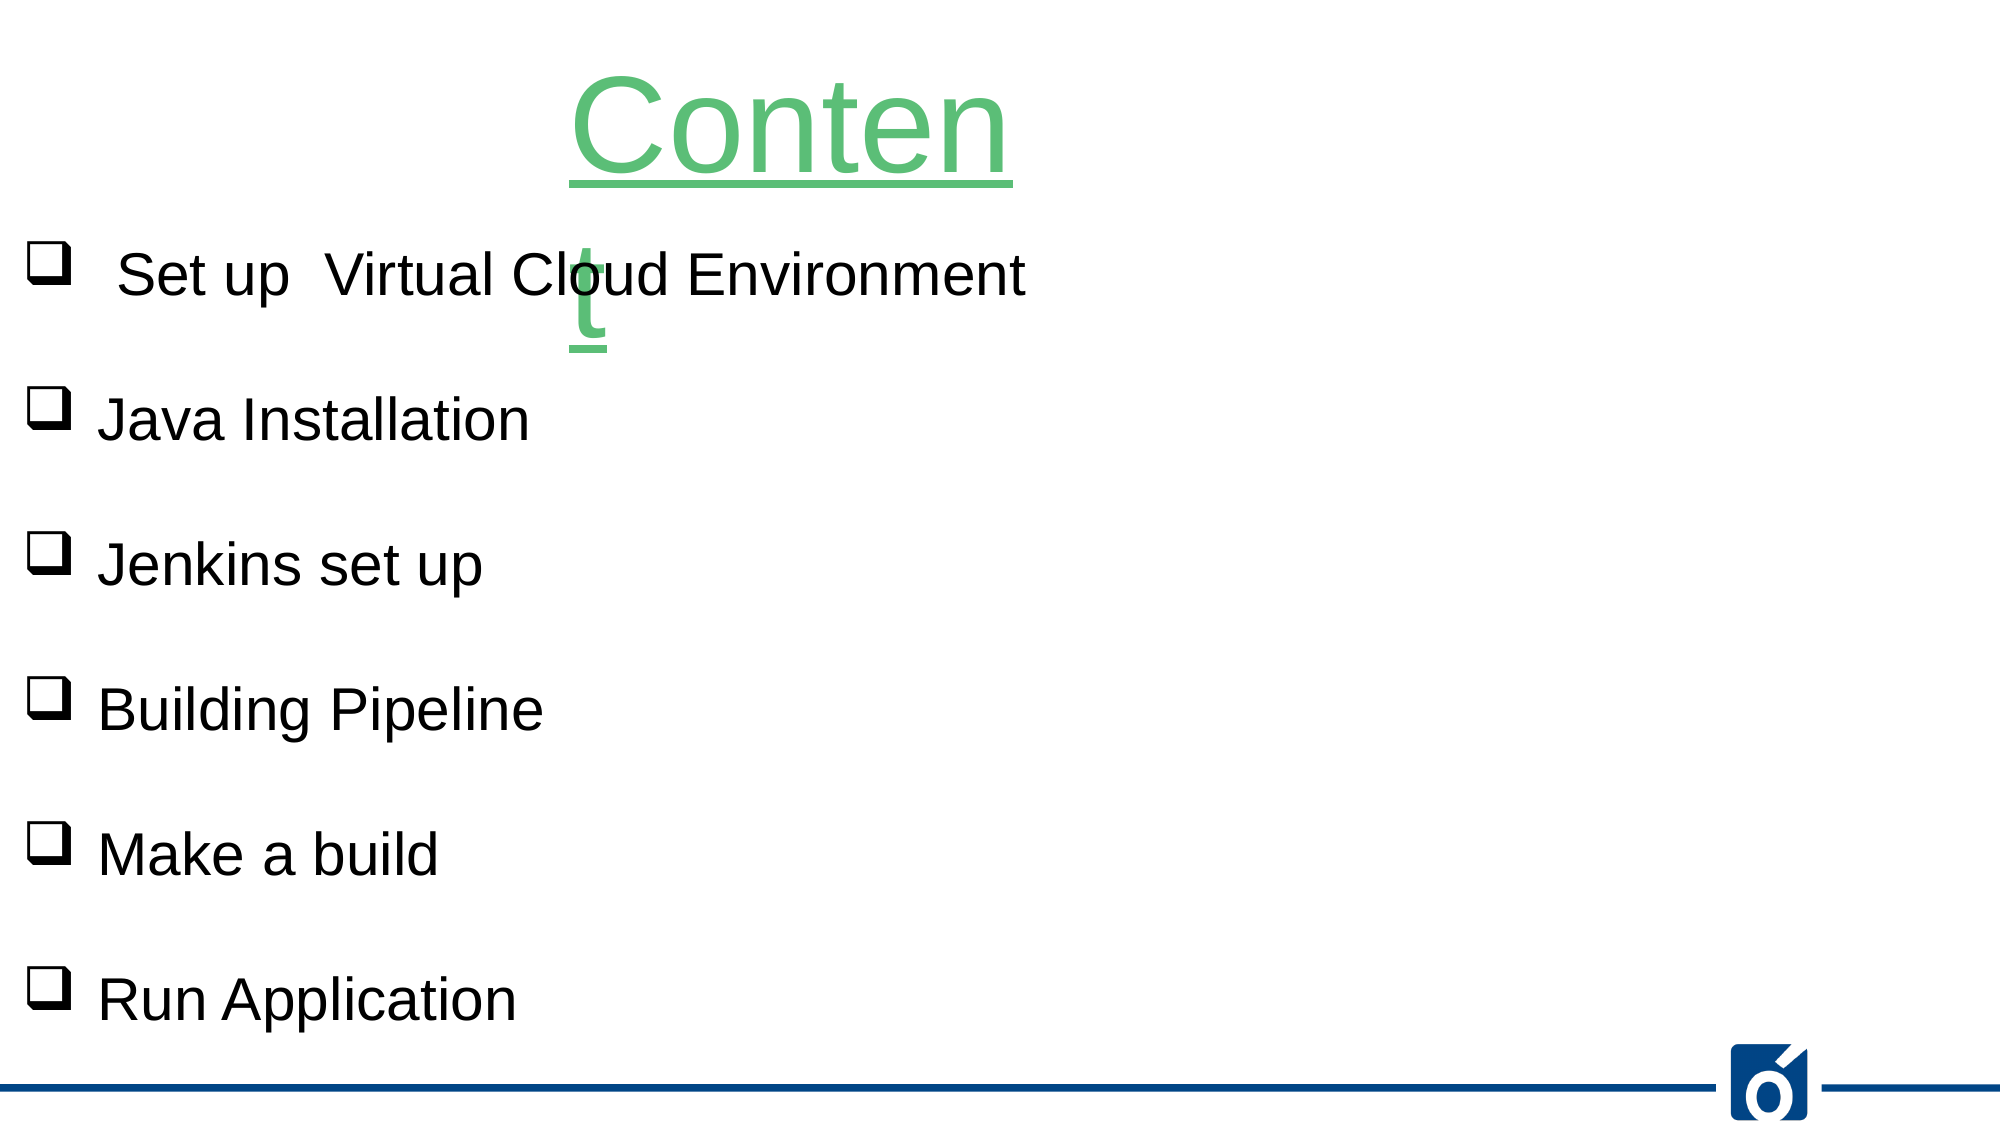

Content
Set up  Virtual Cloud Environment

Java Installation

Jenkins set up

Building Pipeline

Make a build

Run Application